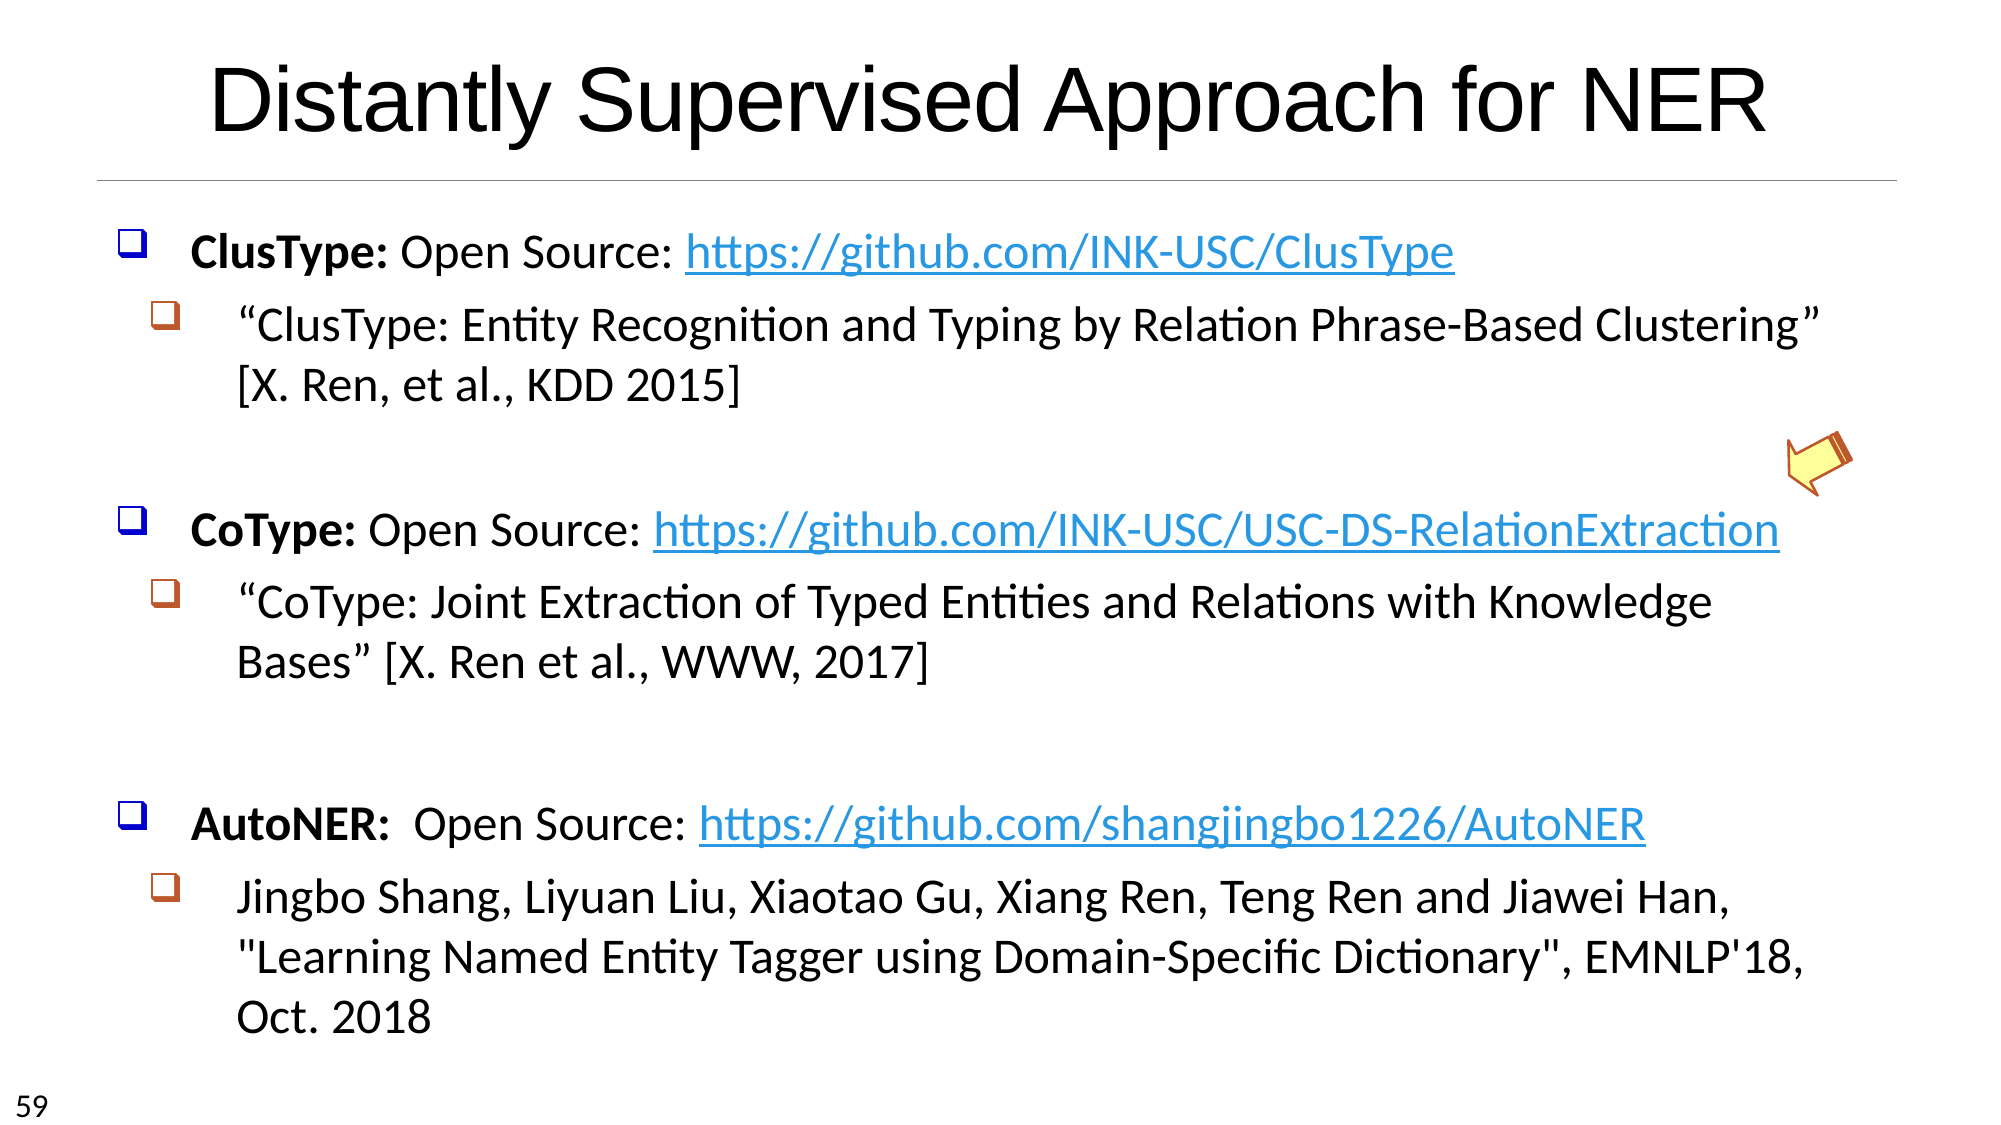

# Distantly Supervised Approach for NER
ClusType: Open Source: https://github.com/INK-USC/ClusType
“ClusType: Entity Recognition and Typing by Relation Phrase-Based Clustering” [X. Ren, et al., KDD 2015]

CoType: Open Source: https://github.com/INK-USC/USC-DS-RelationExtraction
“CoType: Joint Extraction of Typed Entities and Relations with Knowledge Bases” [X. Ren et al., WWW, 2017]

AutoNER:  Open Source: https://github.com/shangjingbo1226/AutoNER
Jingbo Shang, Liyuan Liu, Xiaotao Gu, Xiang Ren, Teng Ren and Jiawei Han, "Learning Named Entity Tagger using Domain-Specific Dictionary", EMNLP'18, Oct. 2018